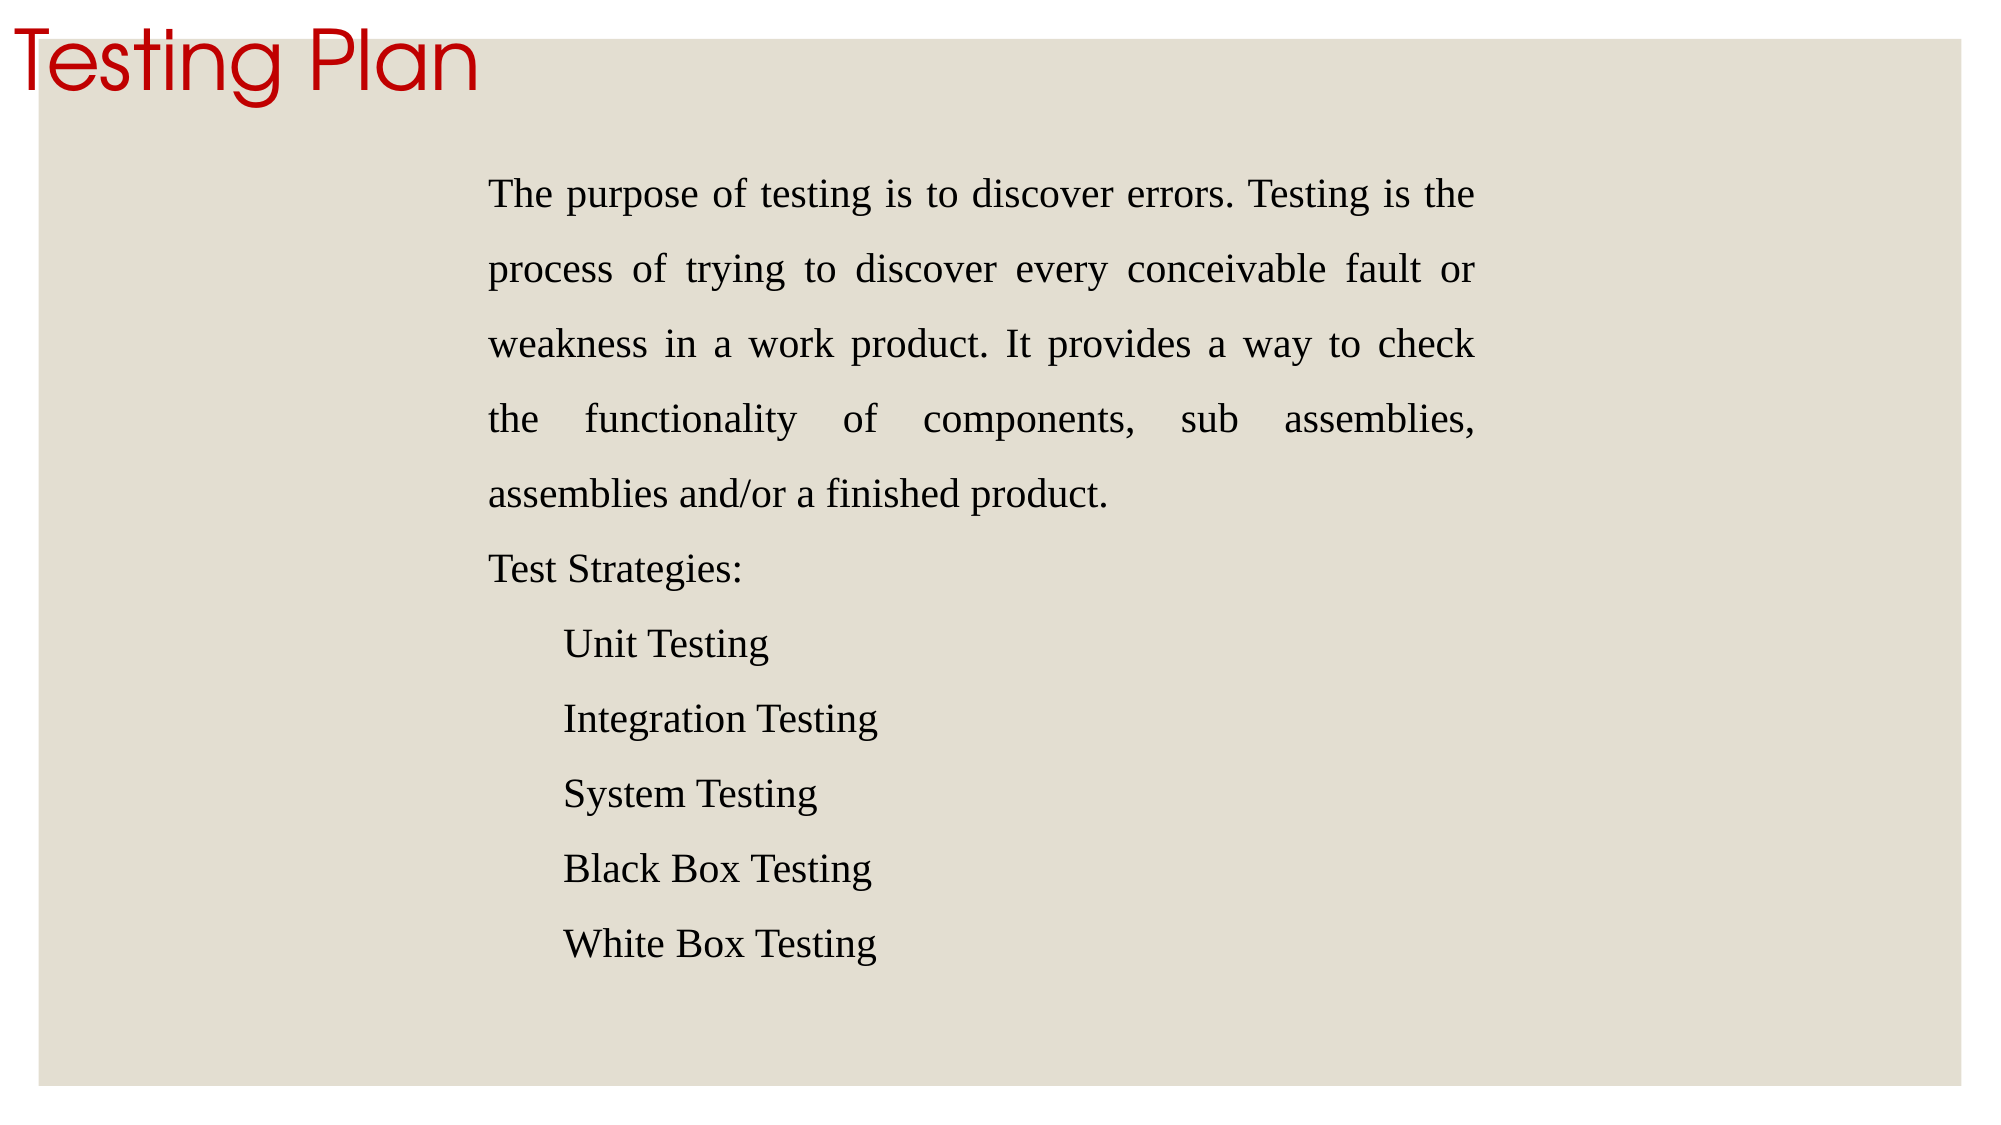

Testing Plan
The purpose of testing is to discover errors. Testing is the process of trying to discover every conceivable fault or weakness in a work product. It provides a way to check the functionality of components, sub assemblies, assemblies and/or a finished product.
Test Strategies:
Unit Testing
Integration Testing
System Testing
Black Box Testing
White Box Testing